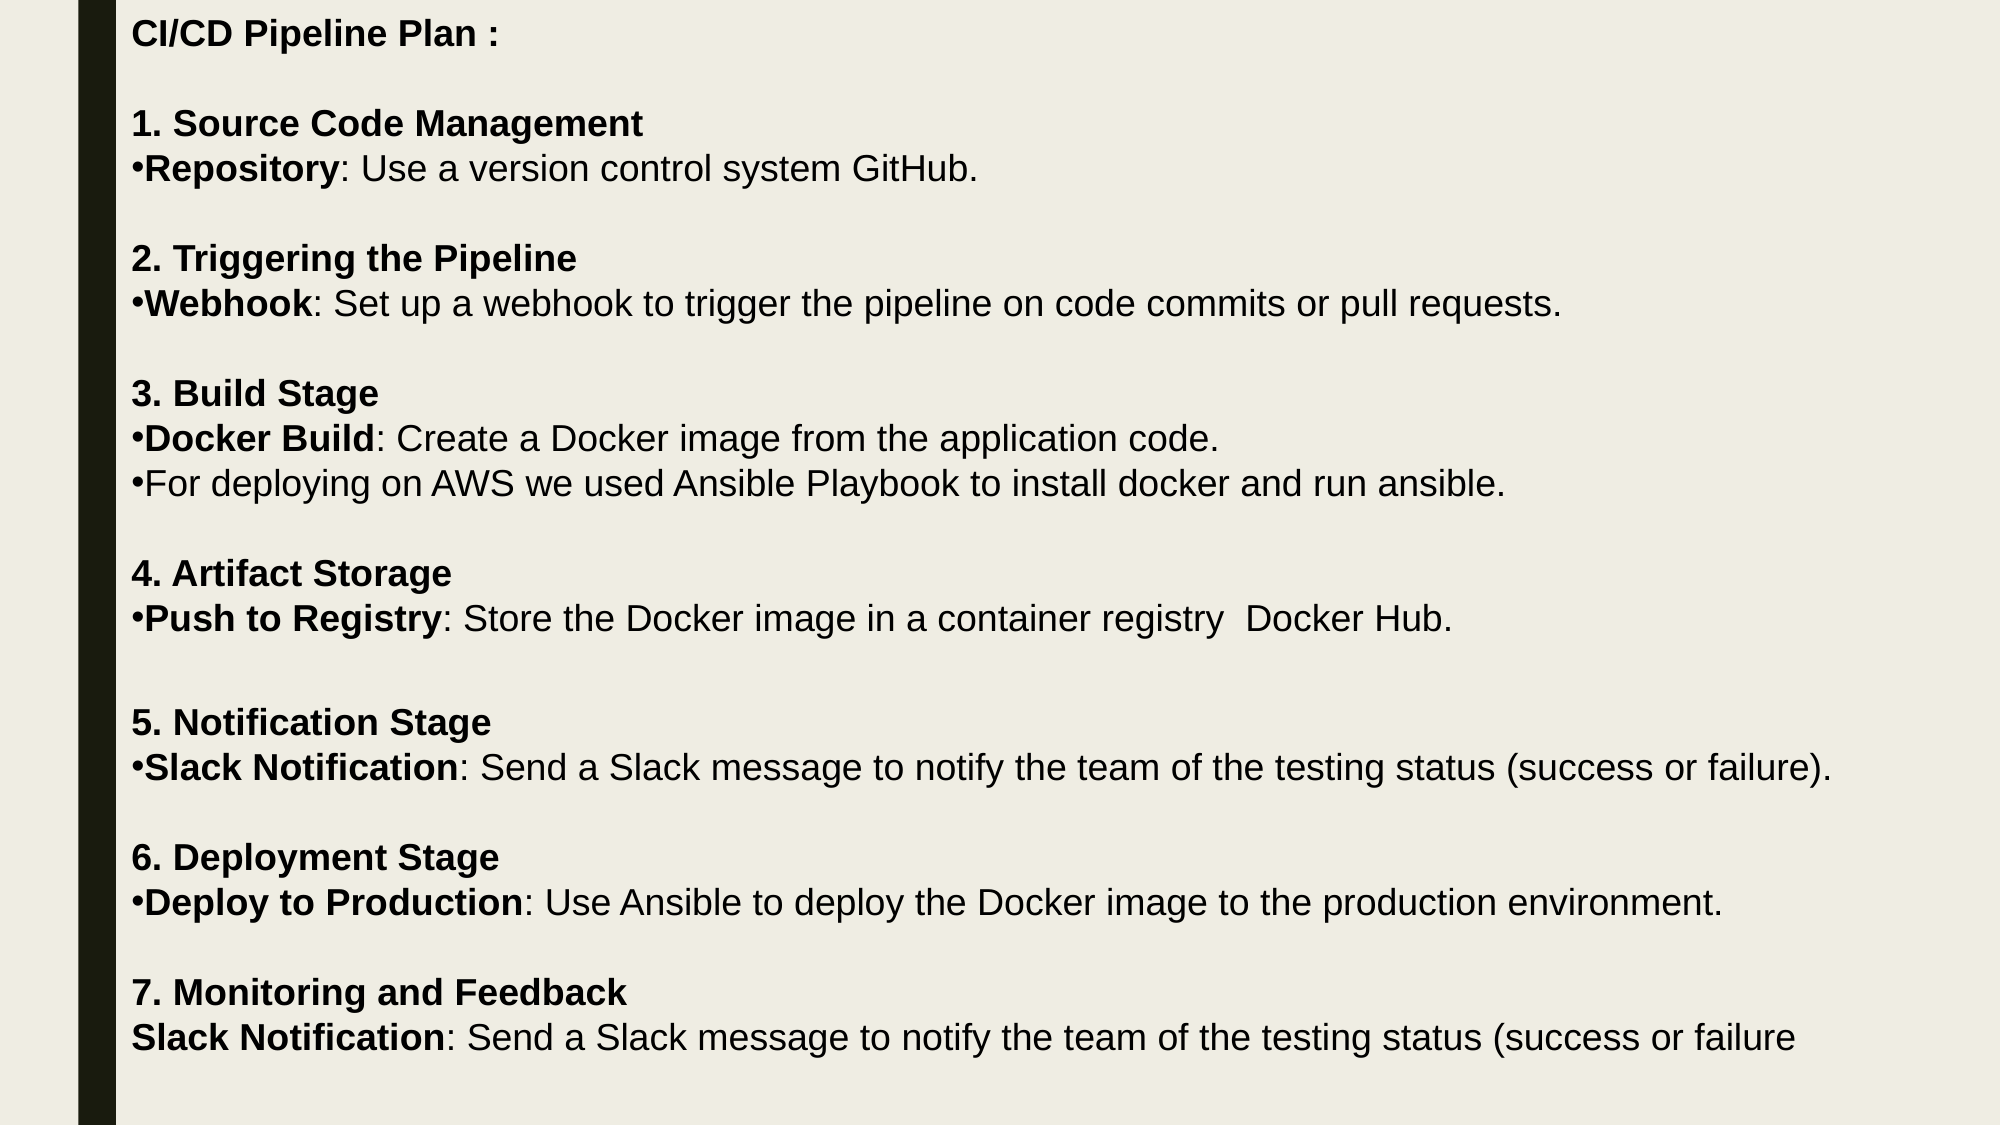

CI/CD Pipeline Plan :

1. Source Code Management
Repository: Use a version control system GitHub.

2. Triggering the Pipeline
Webhook: Set up a webhook to trigger the pipeline on code commits or pull requests.

3. Build Stage
Docker Build: Create a Docker image from the application code.
For deploying on AWS we used Ansible Playbook to install docker and run ansible.

4. Artifact Storage
Push to Registry: Store the Docker image in a container registry  Docker Hub.

5. Notification Stage
Slack Notification: Send a Slack message to notify the team of the testing status (success or failure).

6. Deployment Stage
Deploy to Production: Use Ansible to deploy the Docker image to the production environment.

7. Monitoring and Feedback
Slack Notification: Send a Slack message to notify the team of the testing status (success or failure